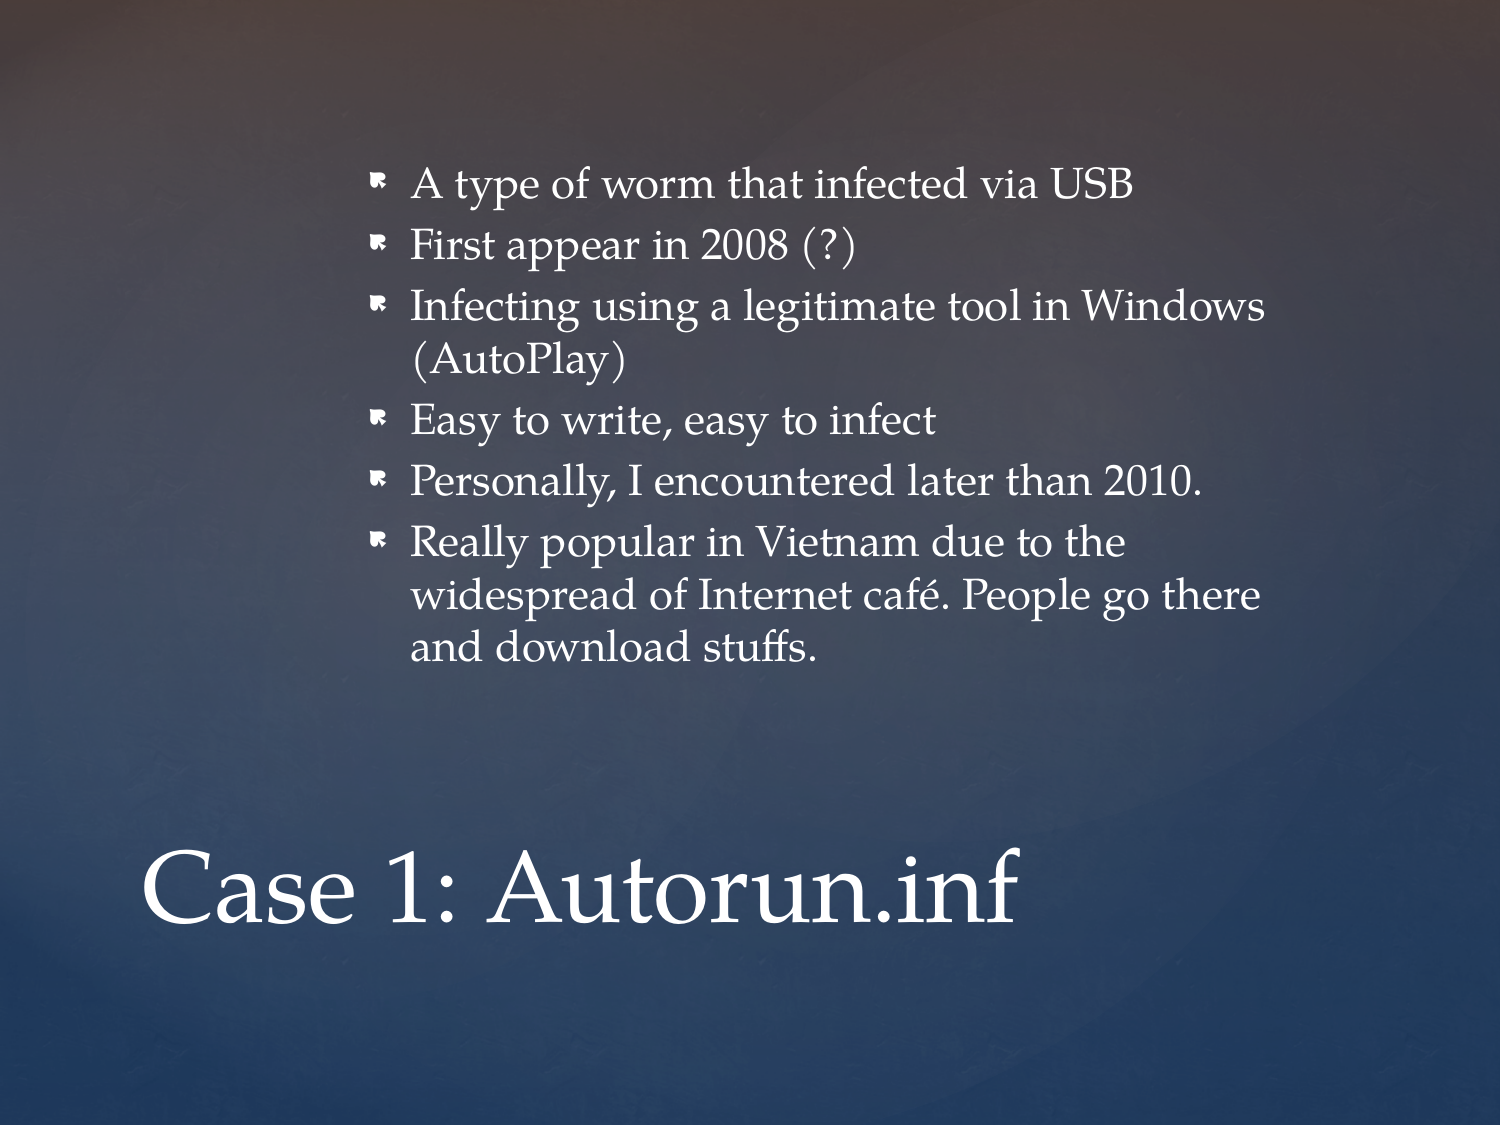

A type of worm that infected via USB
First appear in 2008 (?)
Infecting using a legitimate tool in Windows (AutoPlay)
Easy to write, easy to infect
Personally, I encountered later than 2010.
Really popular in Vietnam due to the widespread of Internet café. People go there and download stuffs.
# Case 1: Autorun.inf